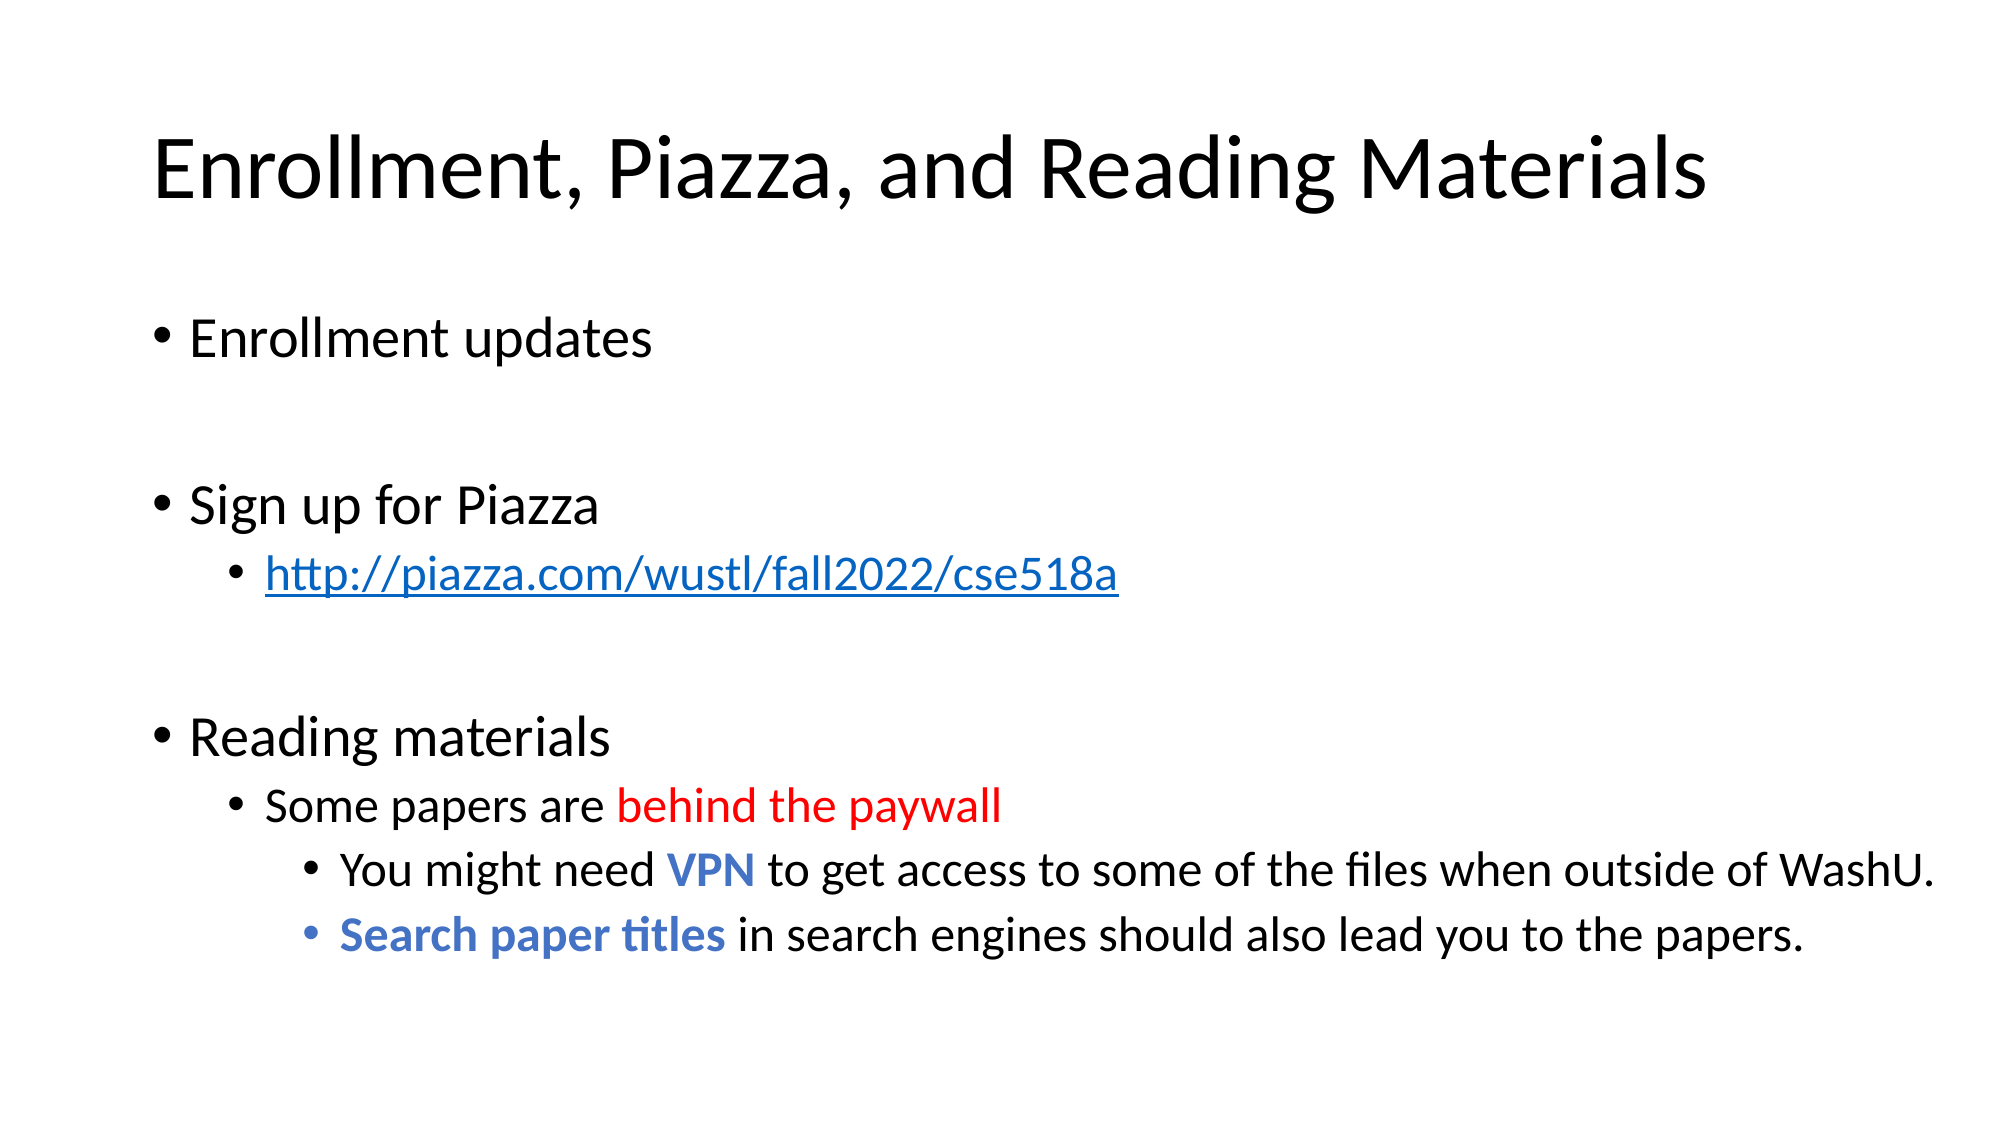

# Enrollment, Piazza, and Reading Materials
Enrollment updates

Sign up for Piazza
http://piazza.com/wustl/fall2022/cse518a

Reading materials
Some papers are behind the paywall
You might need VPN to get access to some of the files when outside of WashU.
Search paper titles in search engines should also lead you to the papers.